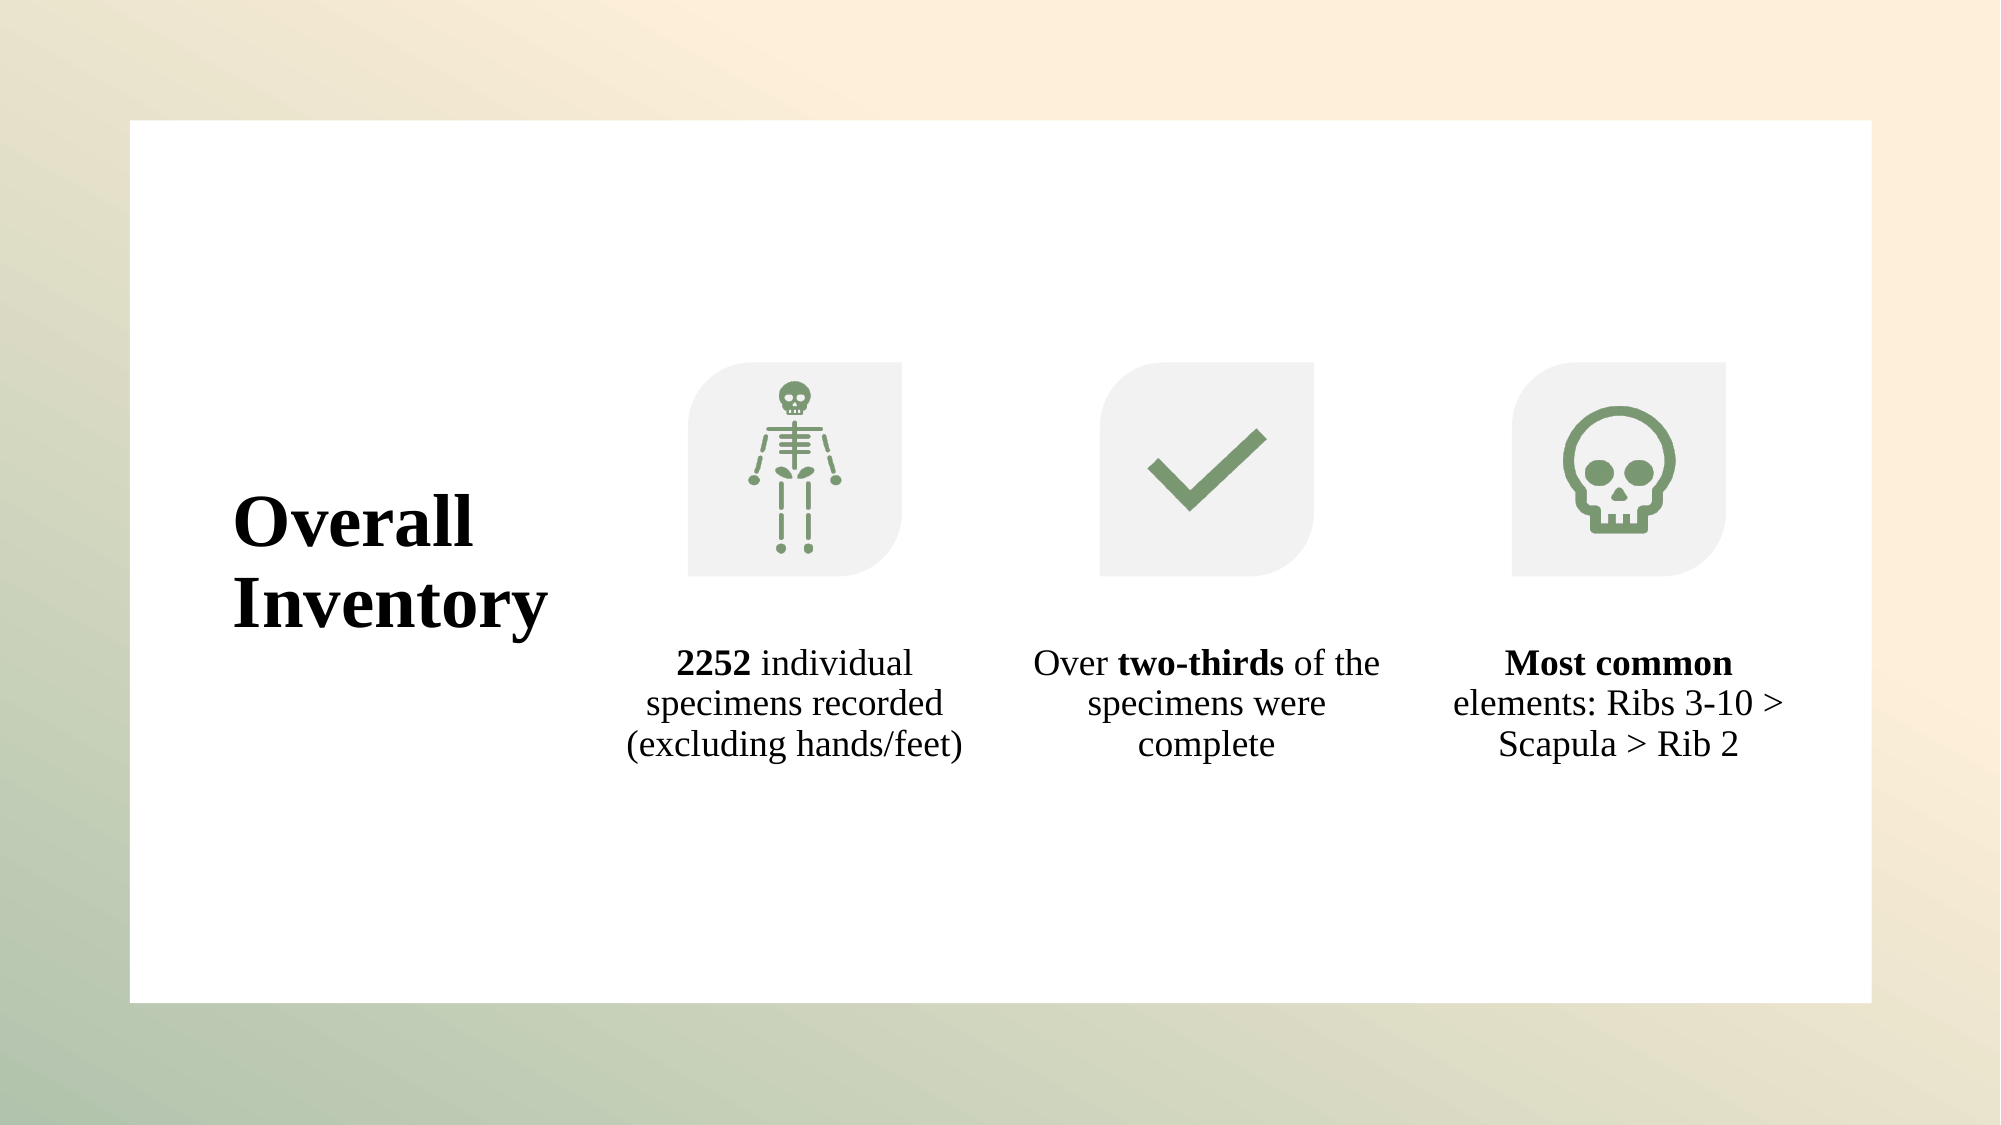

2252 individual specimens recorded (excluding hands/feet)
Over two-thirds of the specimens were complete
Most common elements: Ribs 3-10 > Scapula > Rib 2
# Overall Inventory